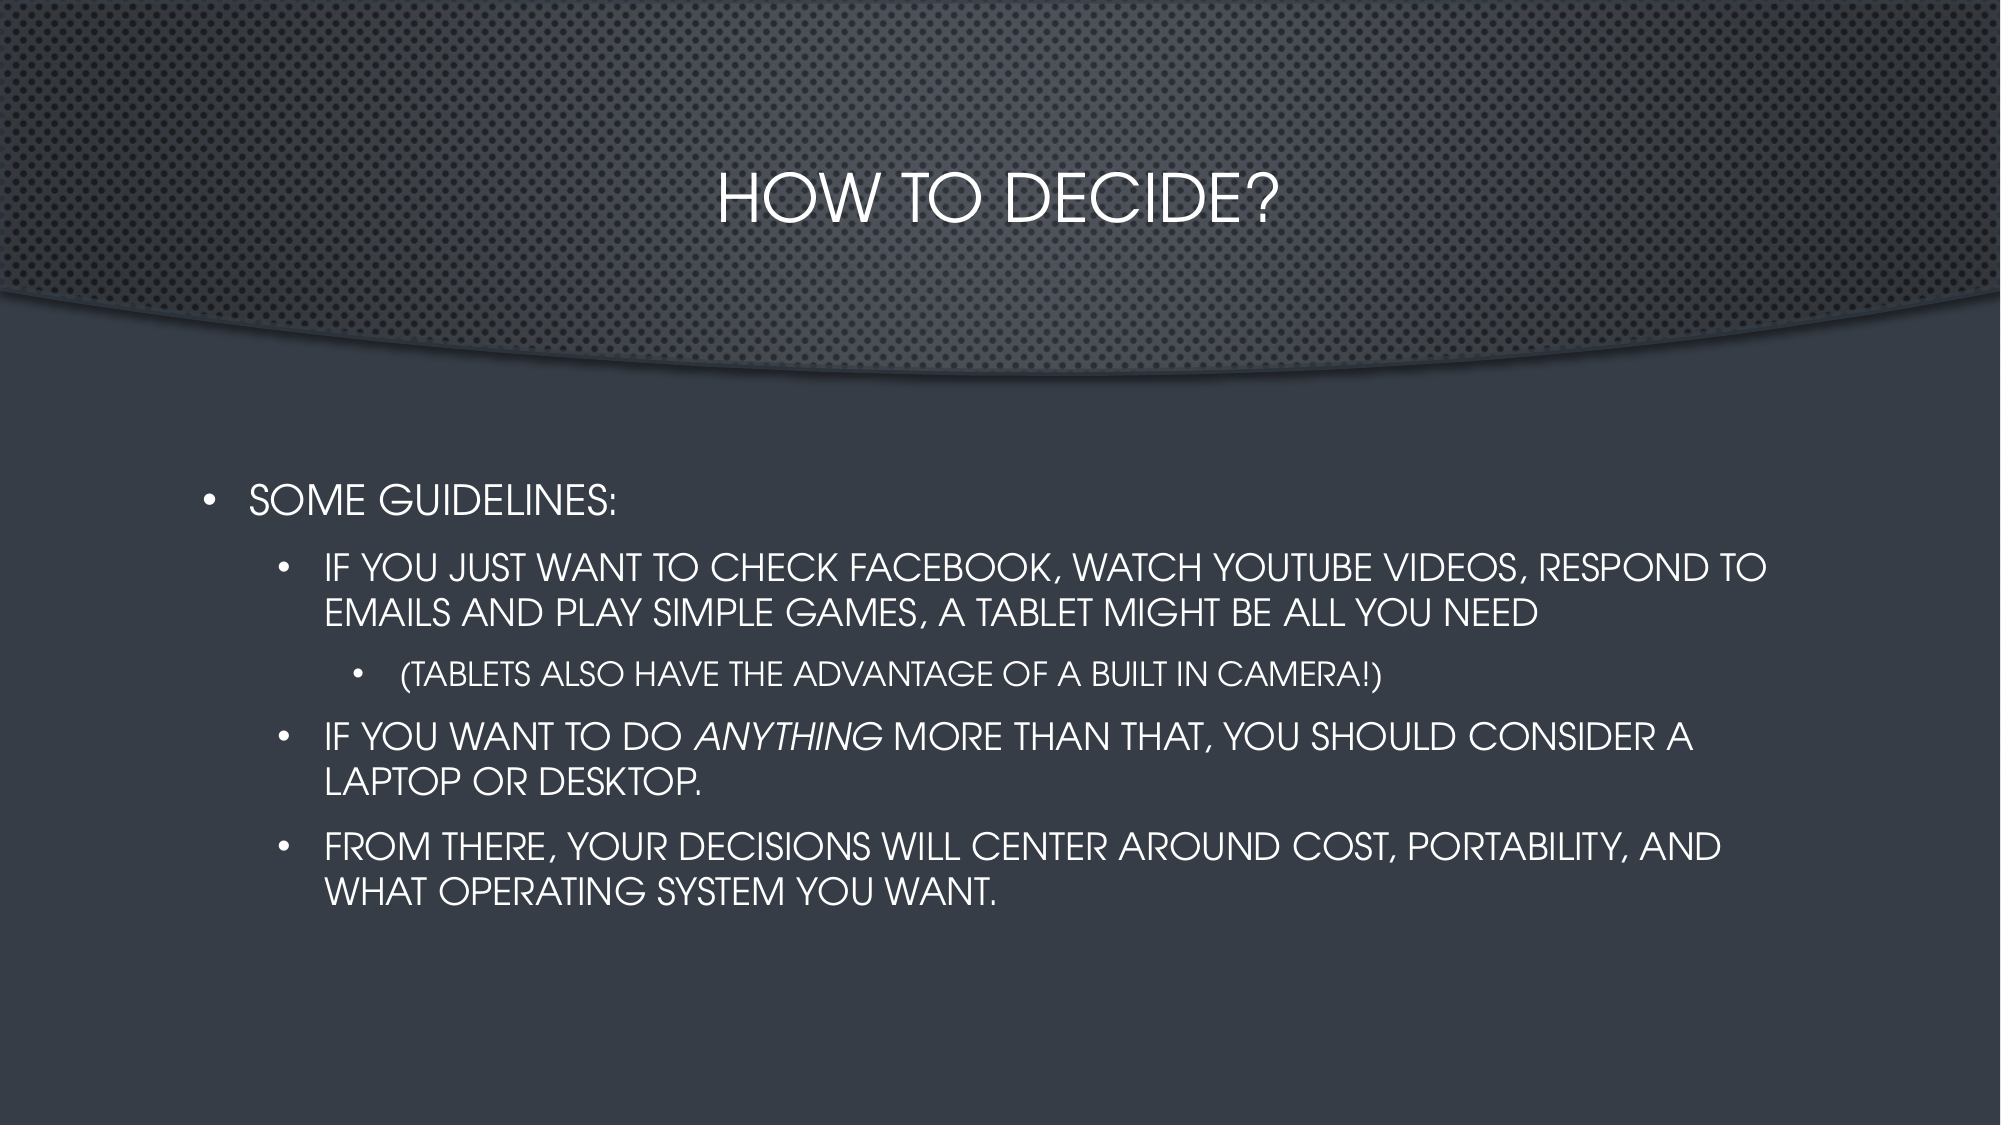

# How to decide?
Some Guidelines:
If you just want to check Facebook, watch YouTube videos, respond to emails and play simple games, a tablet might be all you need
(tablets also have the advantage of a built in camera!)
If you want to do anything more than that, you should consider a laptop or desktop.
From there, your decisions will center around cost, portability, and what operating system you want.